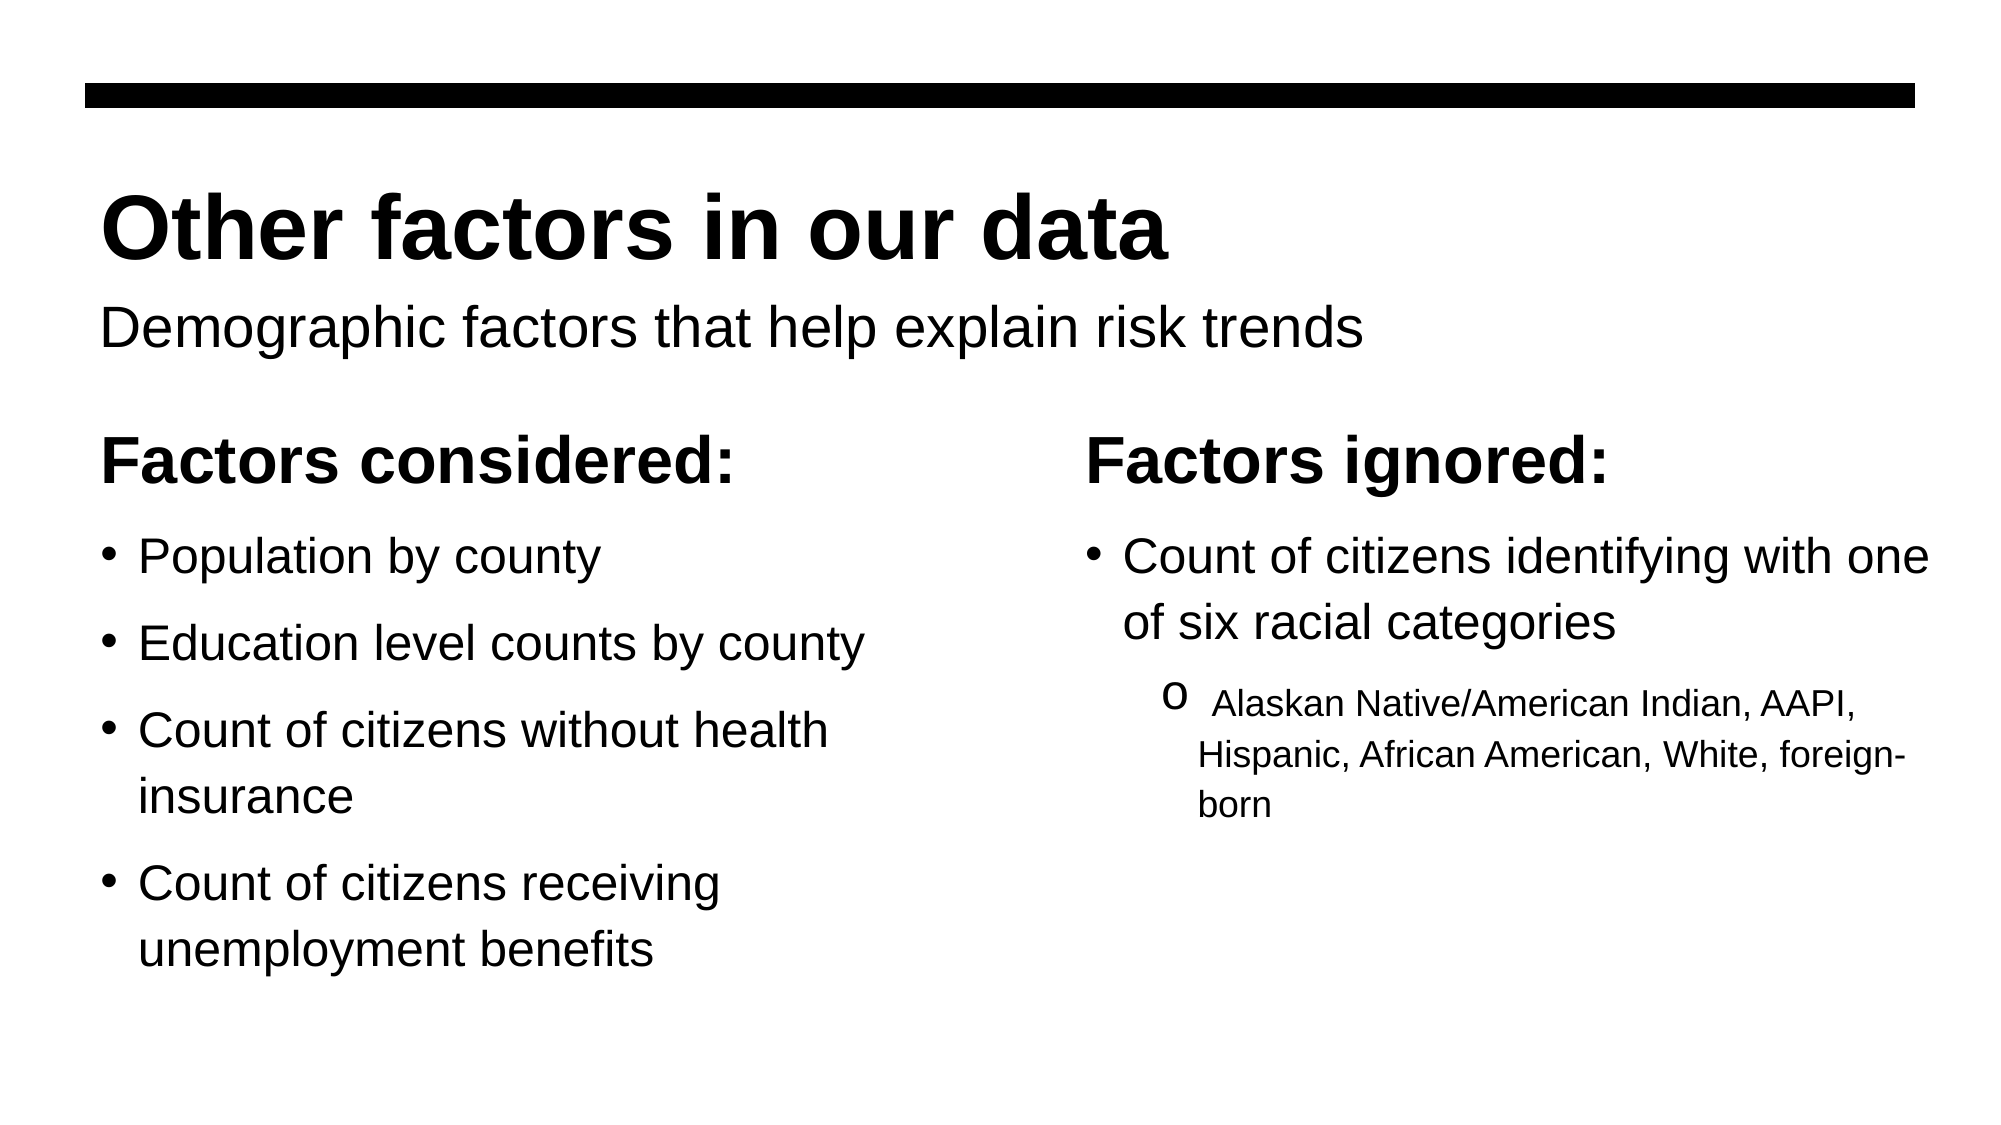

# Other factors in our data
Demographic factors that help explain risk trends
Factors considered:
Population by county
Education level counts by county
Count of citizens without health insurance
Count of citizens receiving unemployment benefits

Factors ignored:
Count of citizens identifying with one of six racial categories
 Alaskan Native/American Indian, AAPI, Hispanic, African American, White, foreign-born